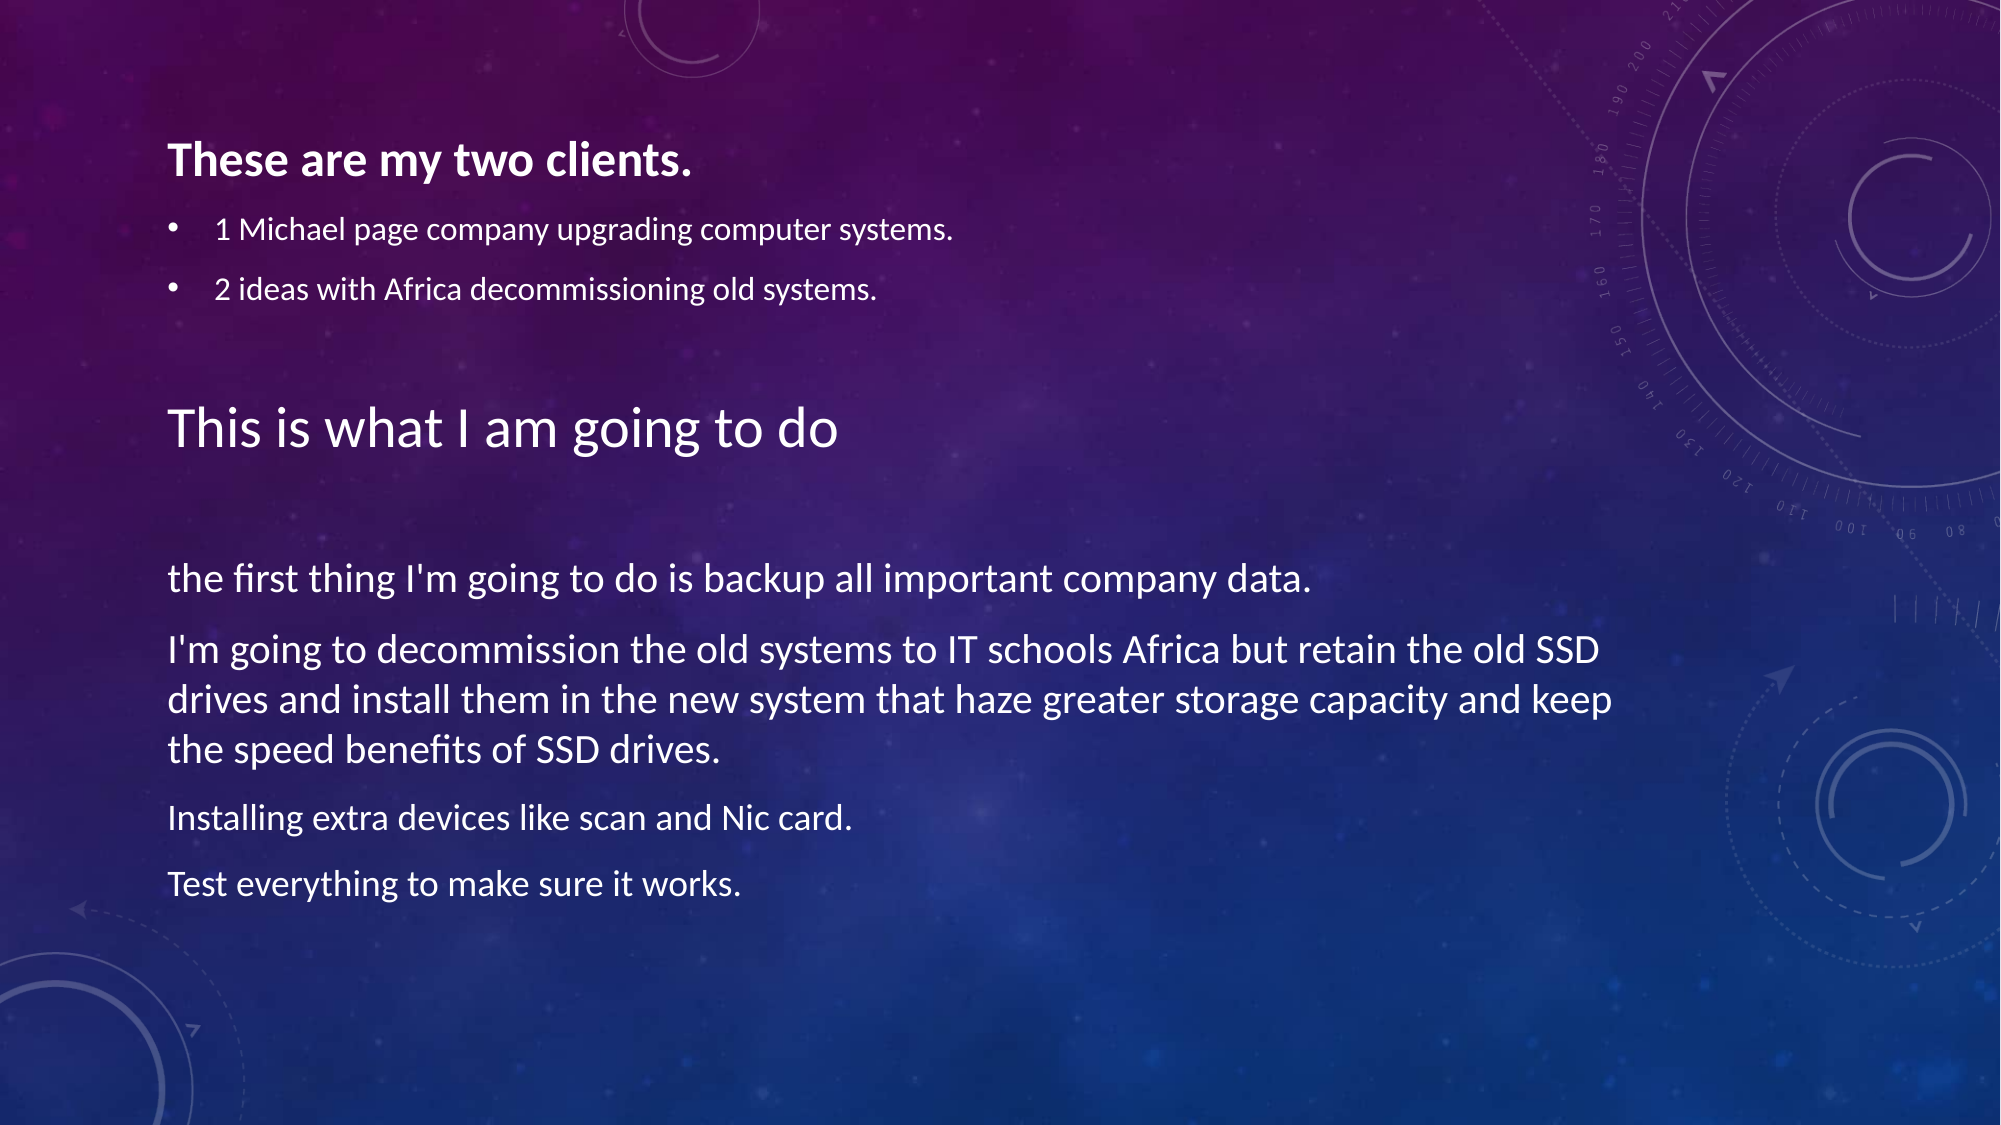

These are my two clients.
1 Michael page company upgrading computer systems.
2 ideas with Africa decommissioning old systems.

This is what I am going to do

the first thing I'm going to do is backup all important company data.
I'm going to decommission the old systems to IT schools Africa but retain the old SSD drives and install them in the new system that haze greater storage capacity and keep the speed benefits of SSD drives.
Installing extra devices like scan and Nic card.
Test everything to make sure it works.